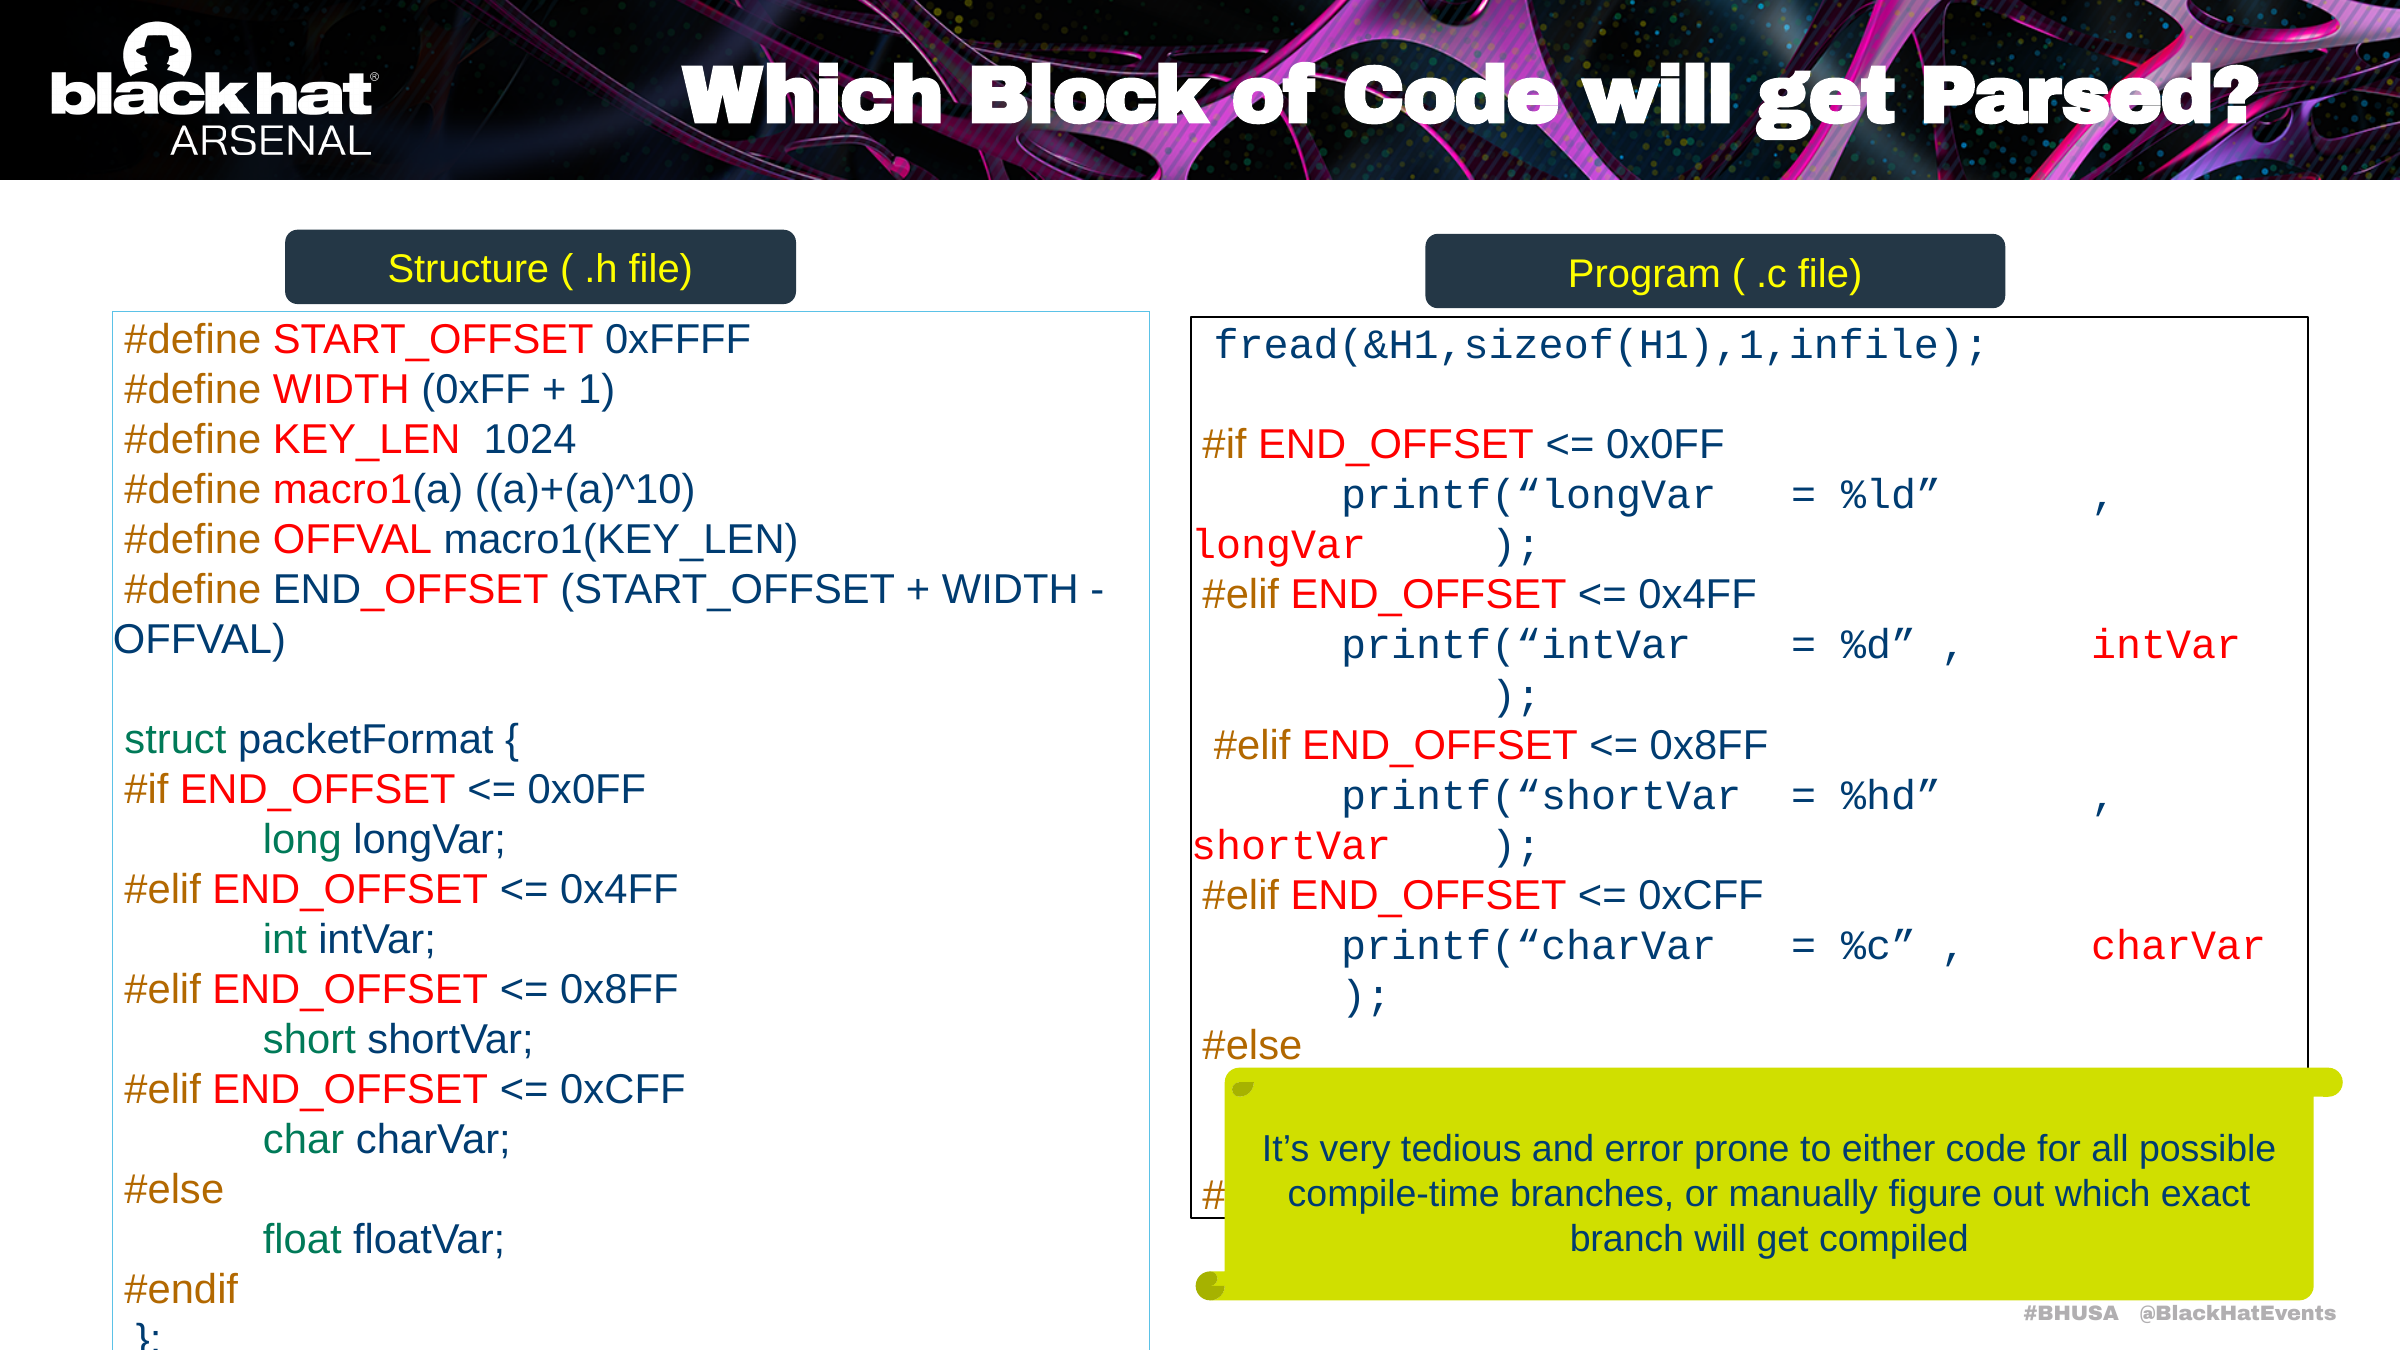

# Which Block of Code will get Parsed?
Structure ( .h file)
Program ( .c file)
 #define START_OFFSET 0xFFFF
 #define WIDTH (0xFF + 1)
 #define KEY_LEN  1024
 #define macro1(a) ((a)+(a)^10)
 #define OFFVAL macro1(KEY_LEN)
 #define END_OFFSET (START_OFFSET + WIDTH - OFFVAL)

 struct packetFormat {
 #if END_OFFSET <= 0x0FF
	long longVar;
 #elif END_OFFSET <= 0x4FF
	int intVar;
 #elif END_OFFSET <= 0x8FF
	short shortVar;
 #elif END_OFFSET <= 0xCFF
	char charVar;
 #else
	float floatVar;
 #endif
  };
fread(&H1,sizeof(H1),1,infile);

 #if END_OFFSET <= 0x0FF
  	printf(“longVar 	= %ld”	, 	longVar	);
 #elif END_OFFSET <= 0x4FF
  	printf(“intVar 	= %d”	, 	intVar		);
  #elif END_OFFSET <= 0x8FF
 	printf(“shortVar	= %hd”	, 	shortVar	);
 #elif END_OFFSET <= 0xCFF
 	printf(“charVar	= %c”	, 	charVar	);
 #else
 	printf(“floatVar	= %9.2f”, floatVar	);
 #endif
It’s very tedious and error prone to either code for all possible compile-time branches, or manually figure out which exact branch will get compiled